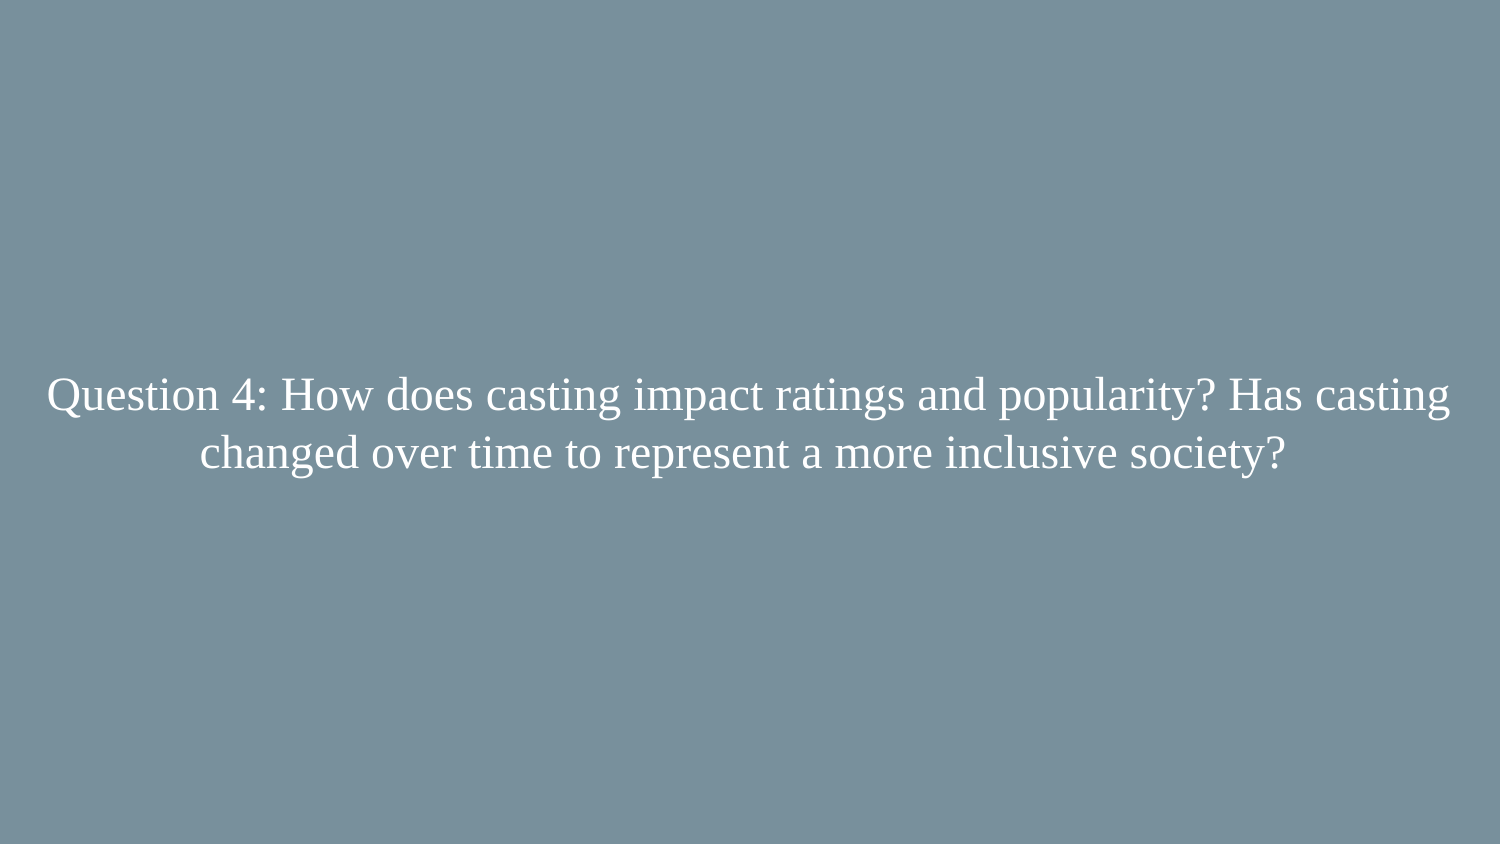

# Question 4: How does casting impact ratings and popularity? Has casting changed over time to represent a more inclusive society?